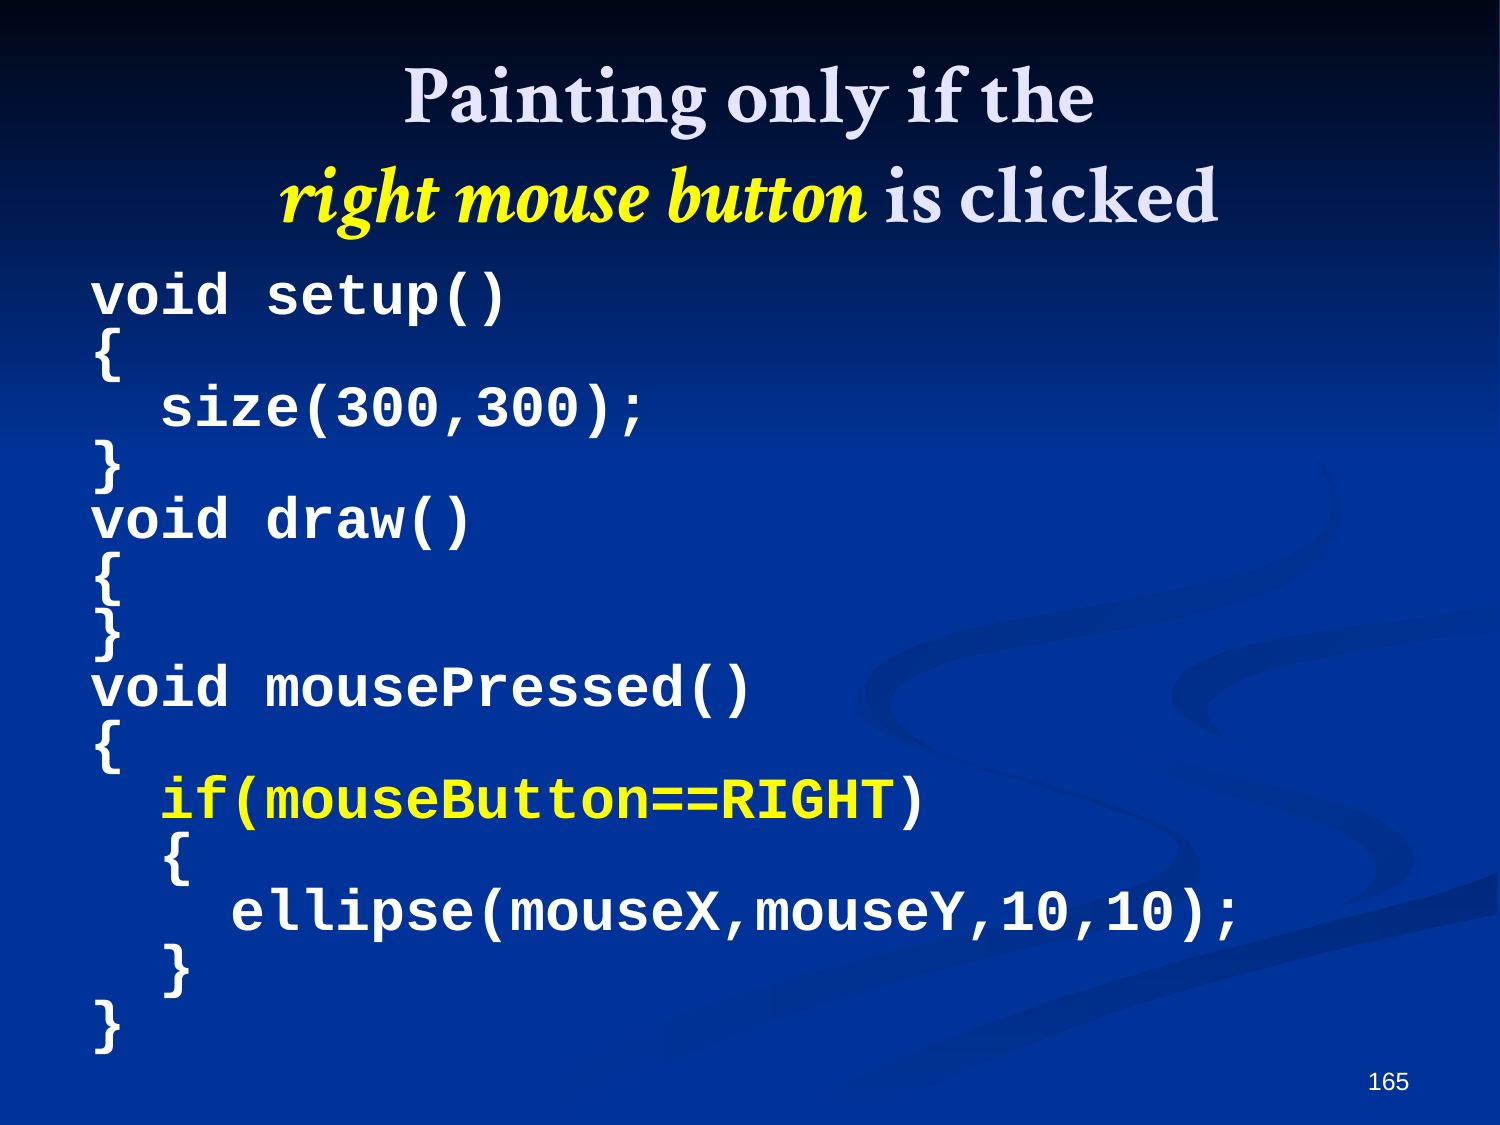

# Painting only if the right mouse button is clicked
void setup()
{
  size(300,300);
}
void draw()
{
}
void mousePressed()
{
  if(mouseButton==RIGHT)
  {
    ellipse(mouseX,mouseY,10,10);
  }
}
165